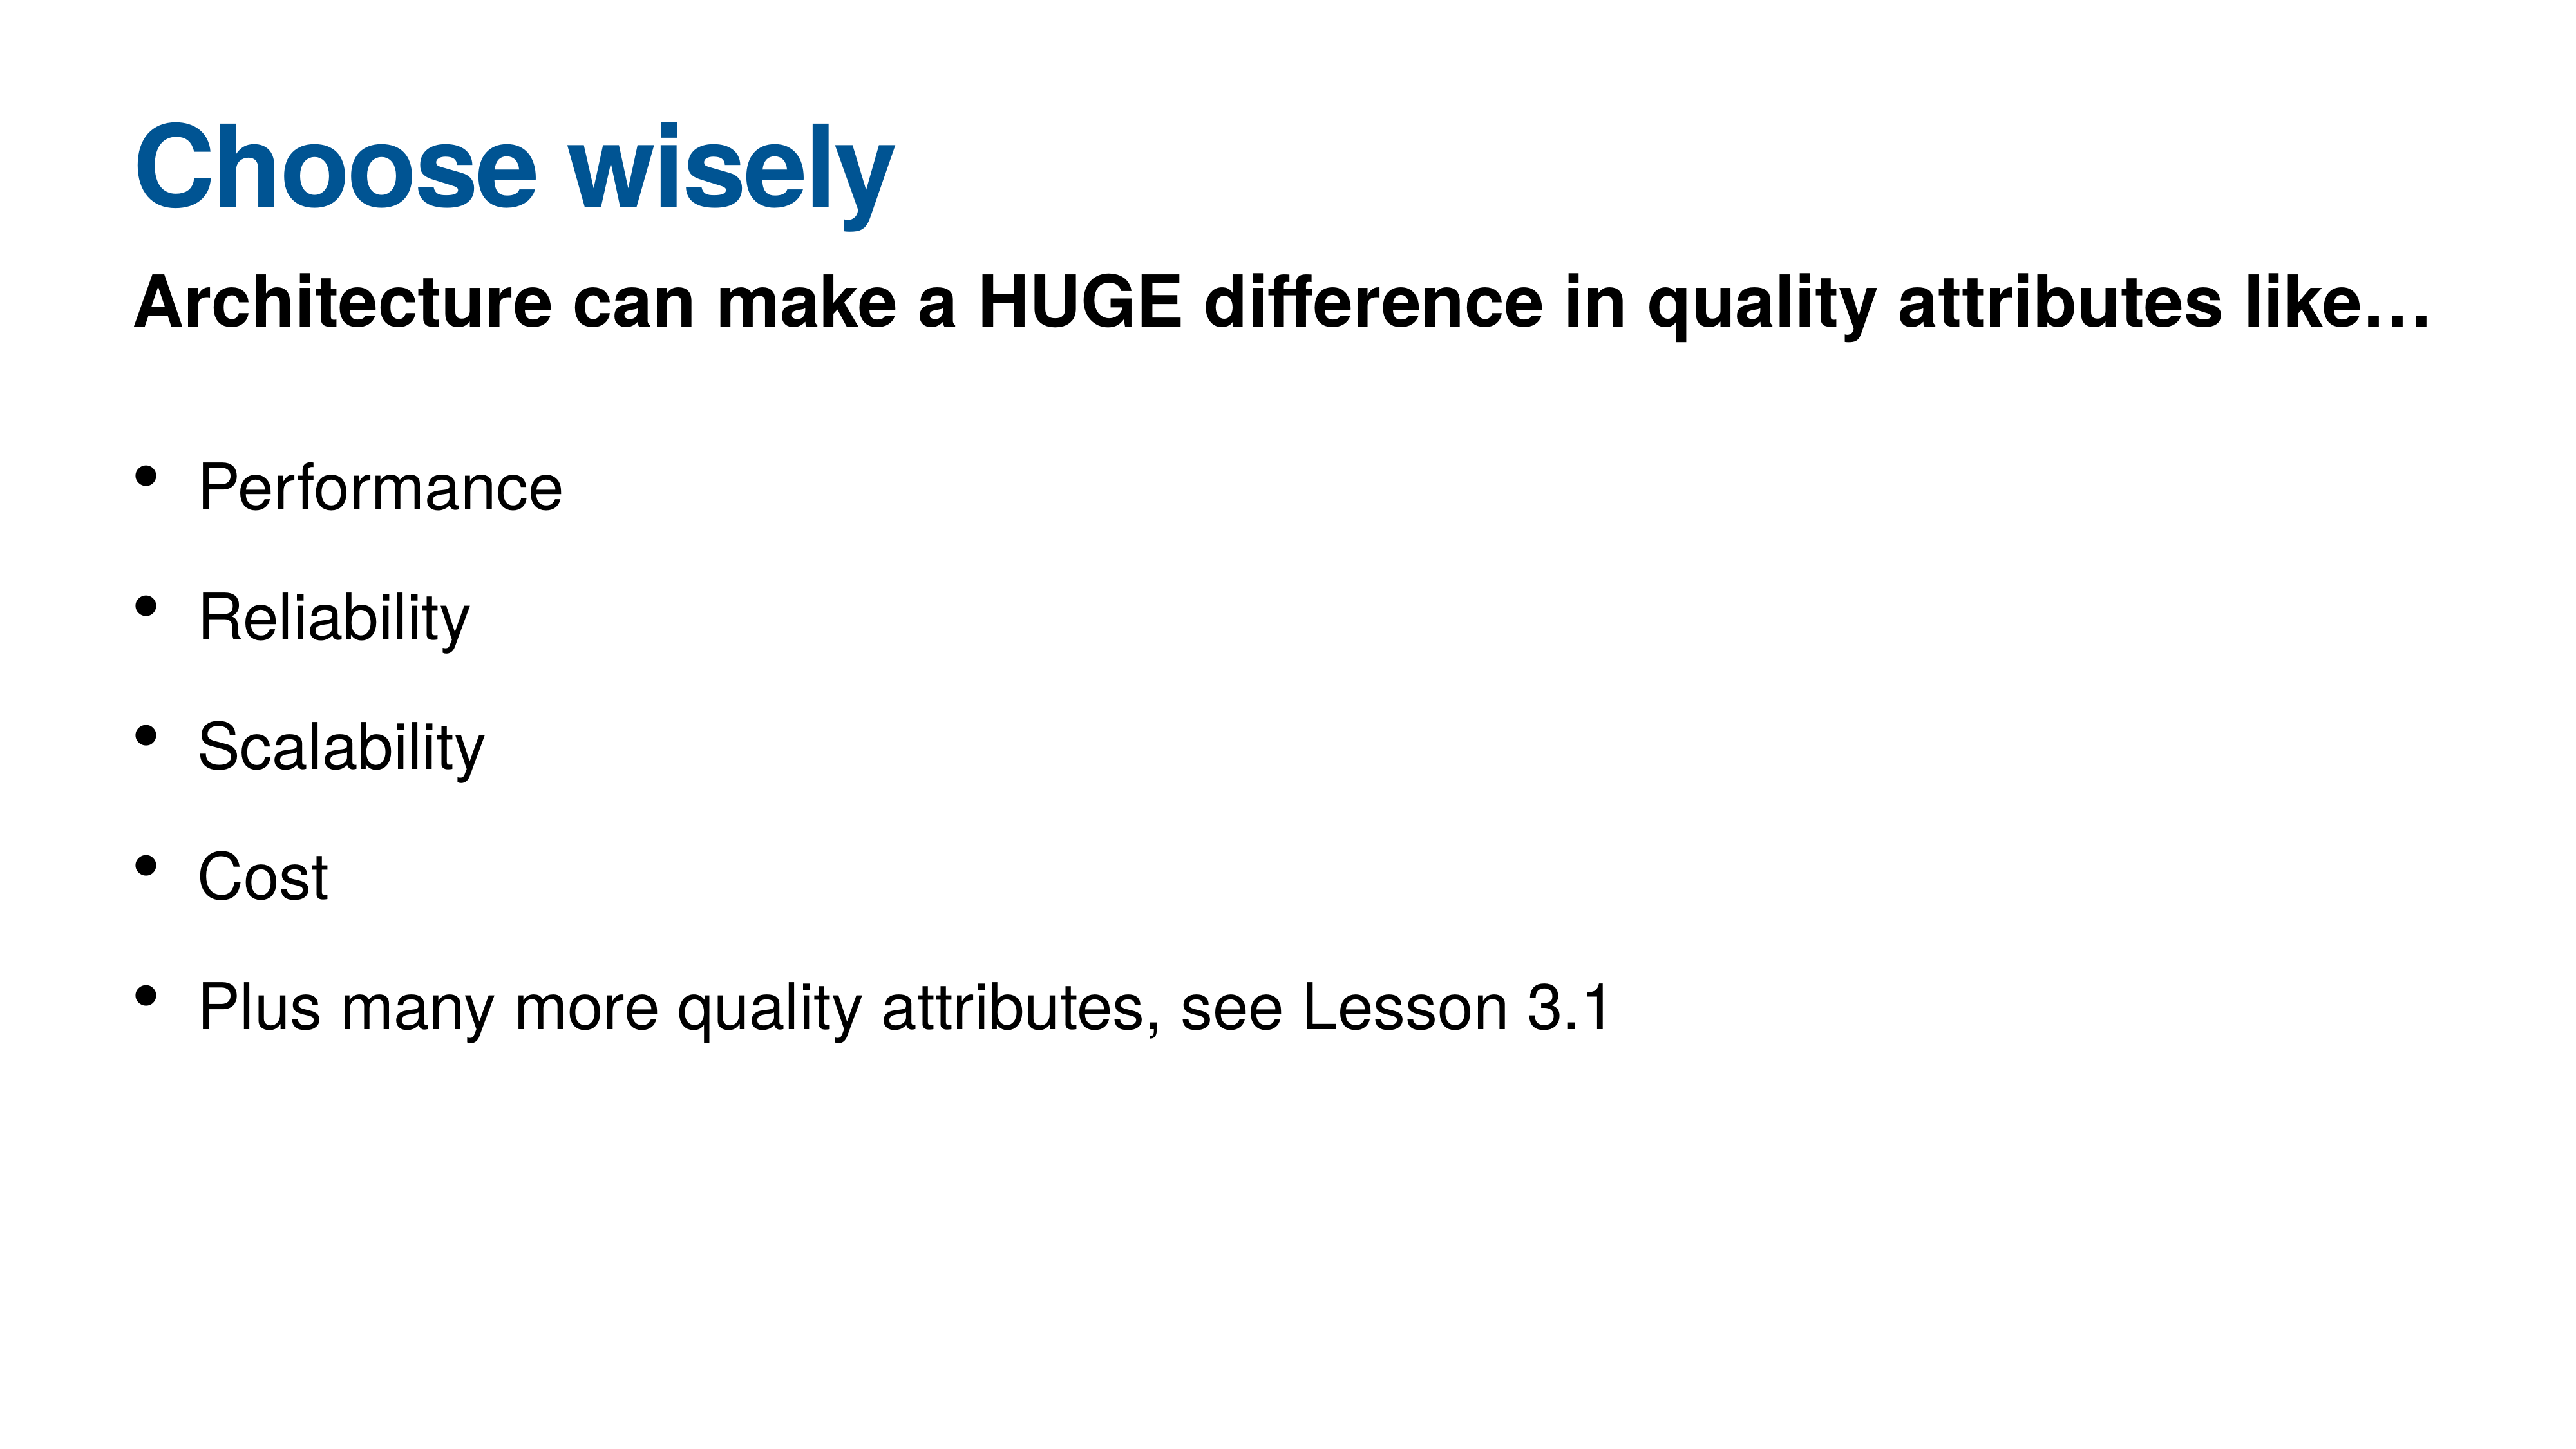

# Choose wisely
Architecture can make a HUGE difference in quality attributes like…
Performance
Reliability
Scalability
Cost
Plus many more quality attributes, see Lesson 3.1